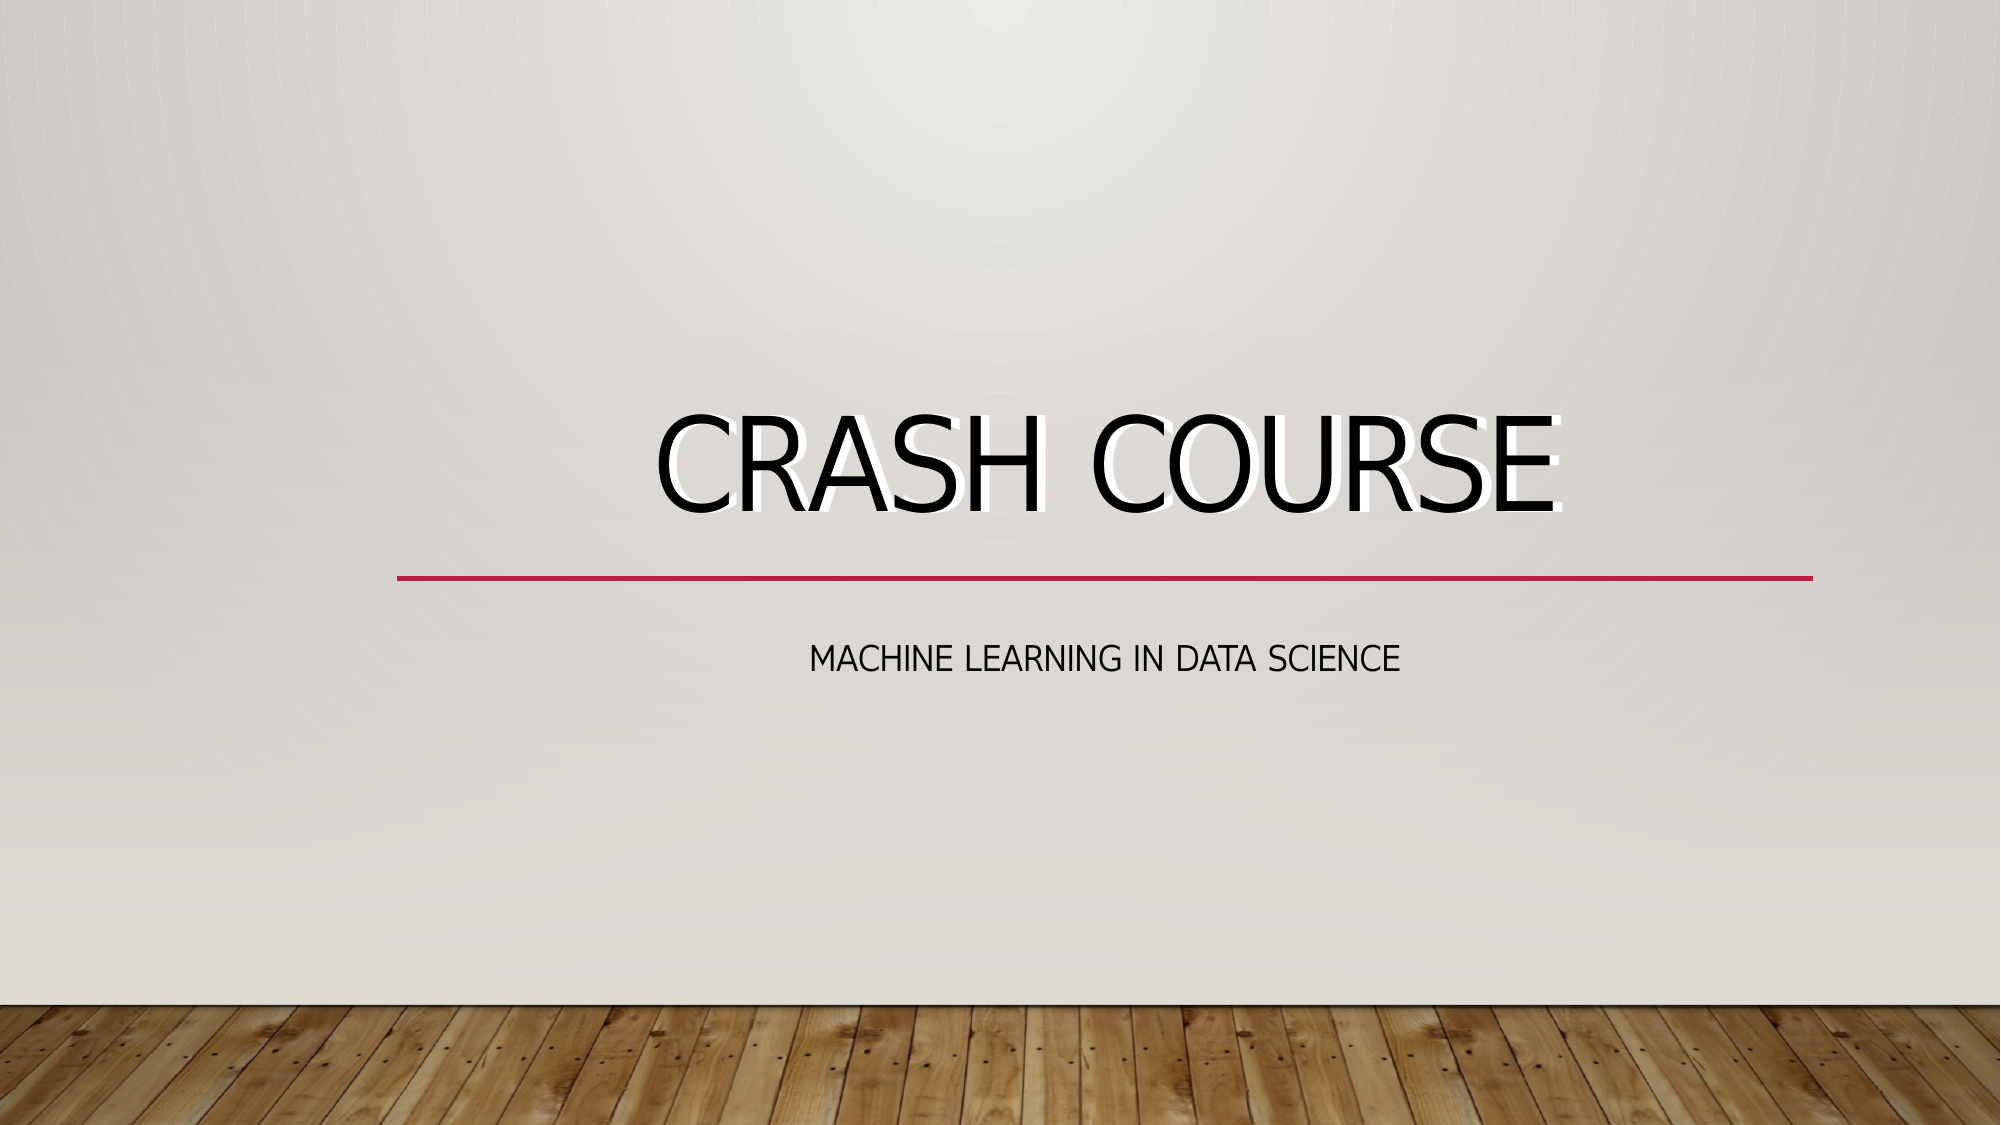

# CRASH COURSE
MACHINE LEARNING IN DATA SCIENCE